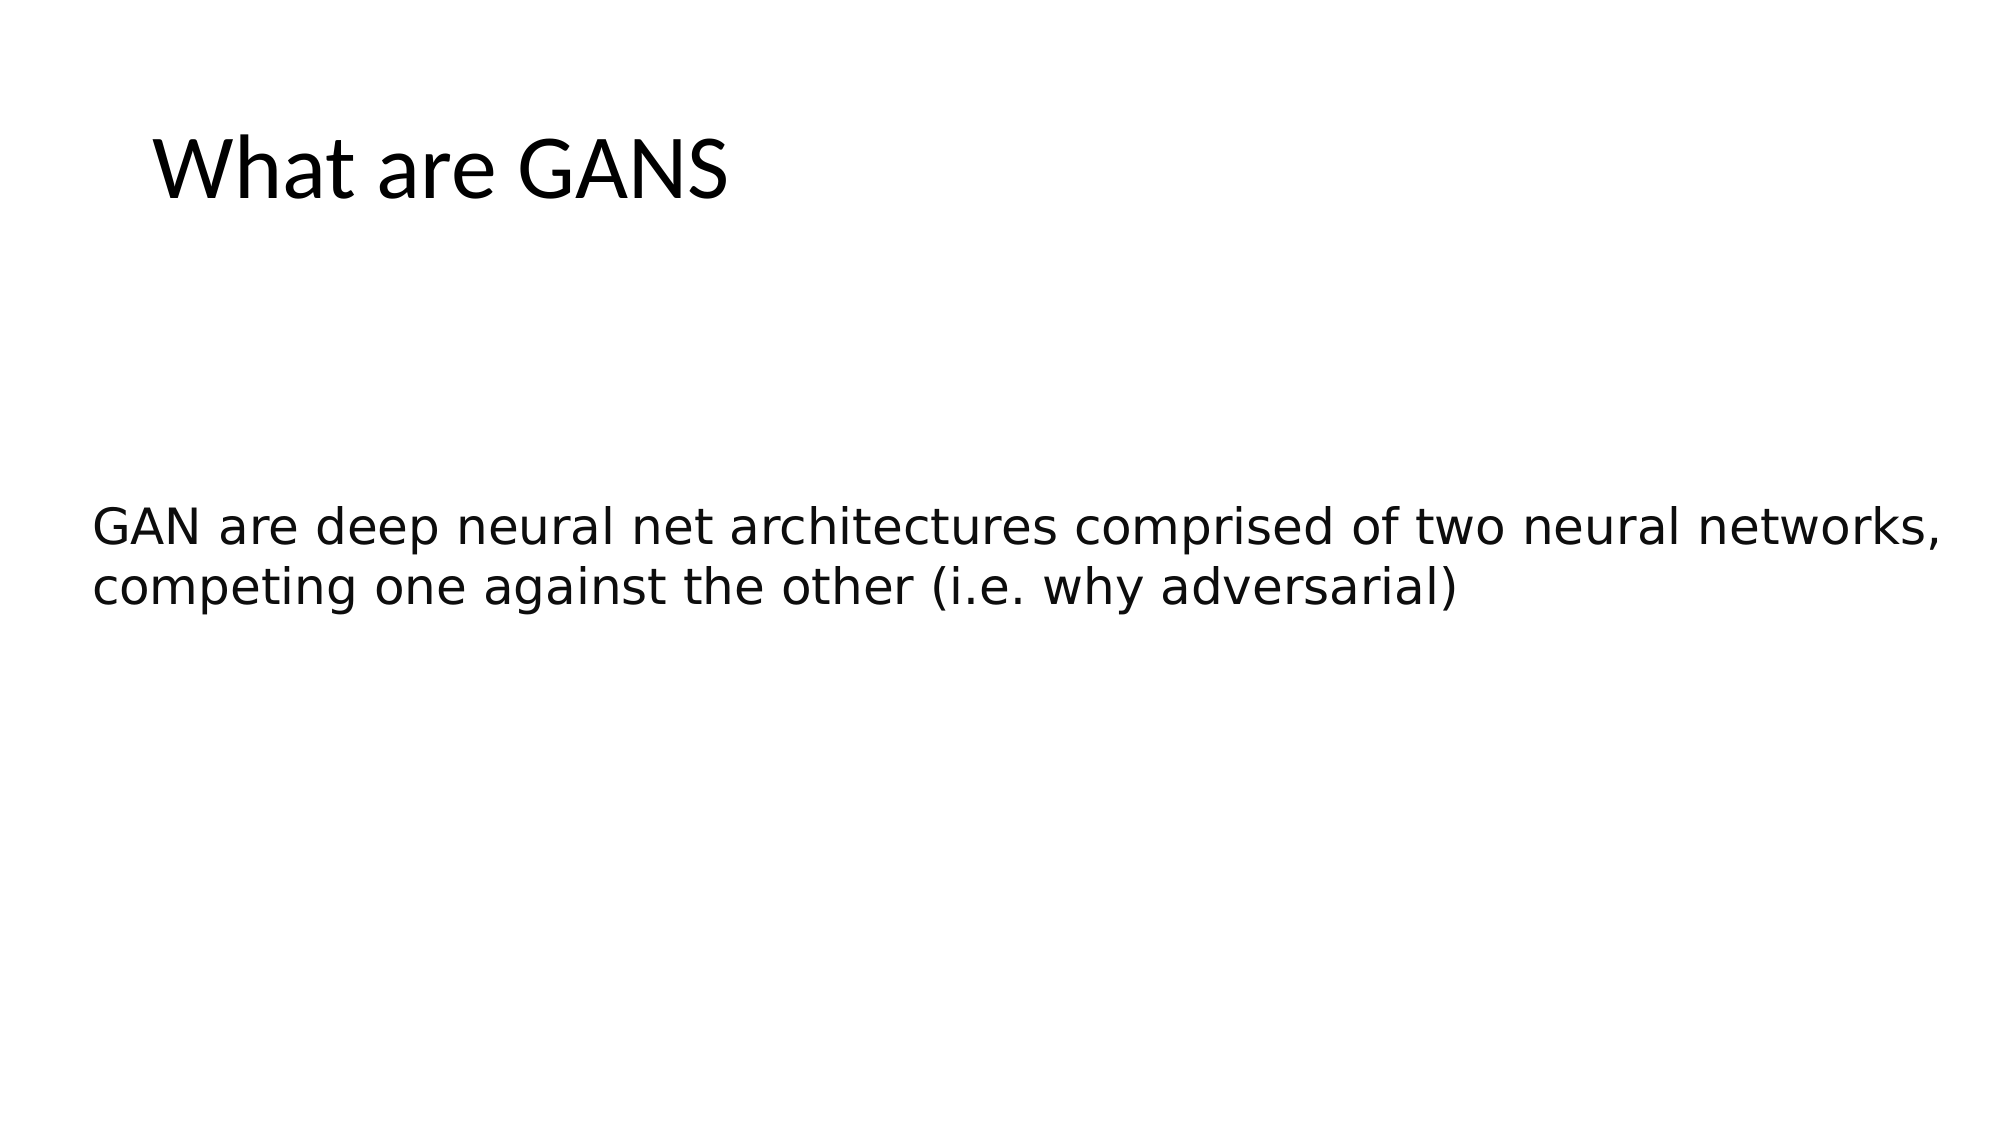

# What are GANS
GAN are deep neural net architectures comprised of two neural networks, competing one against the other (i.e. why adversarial)